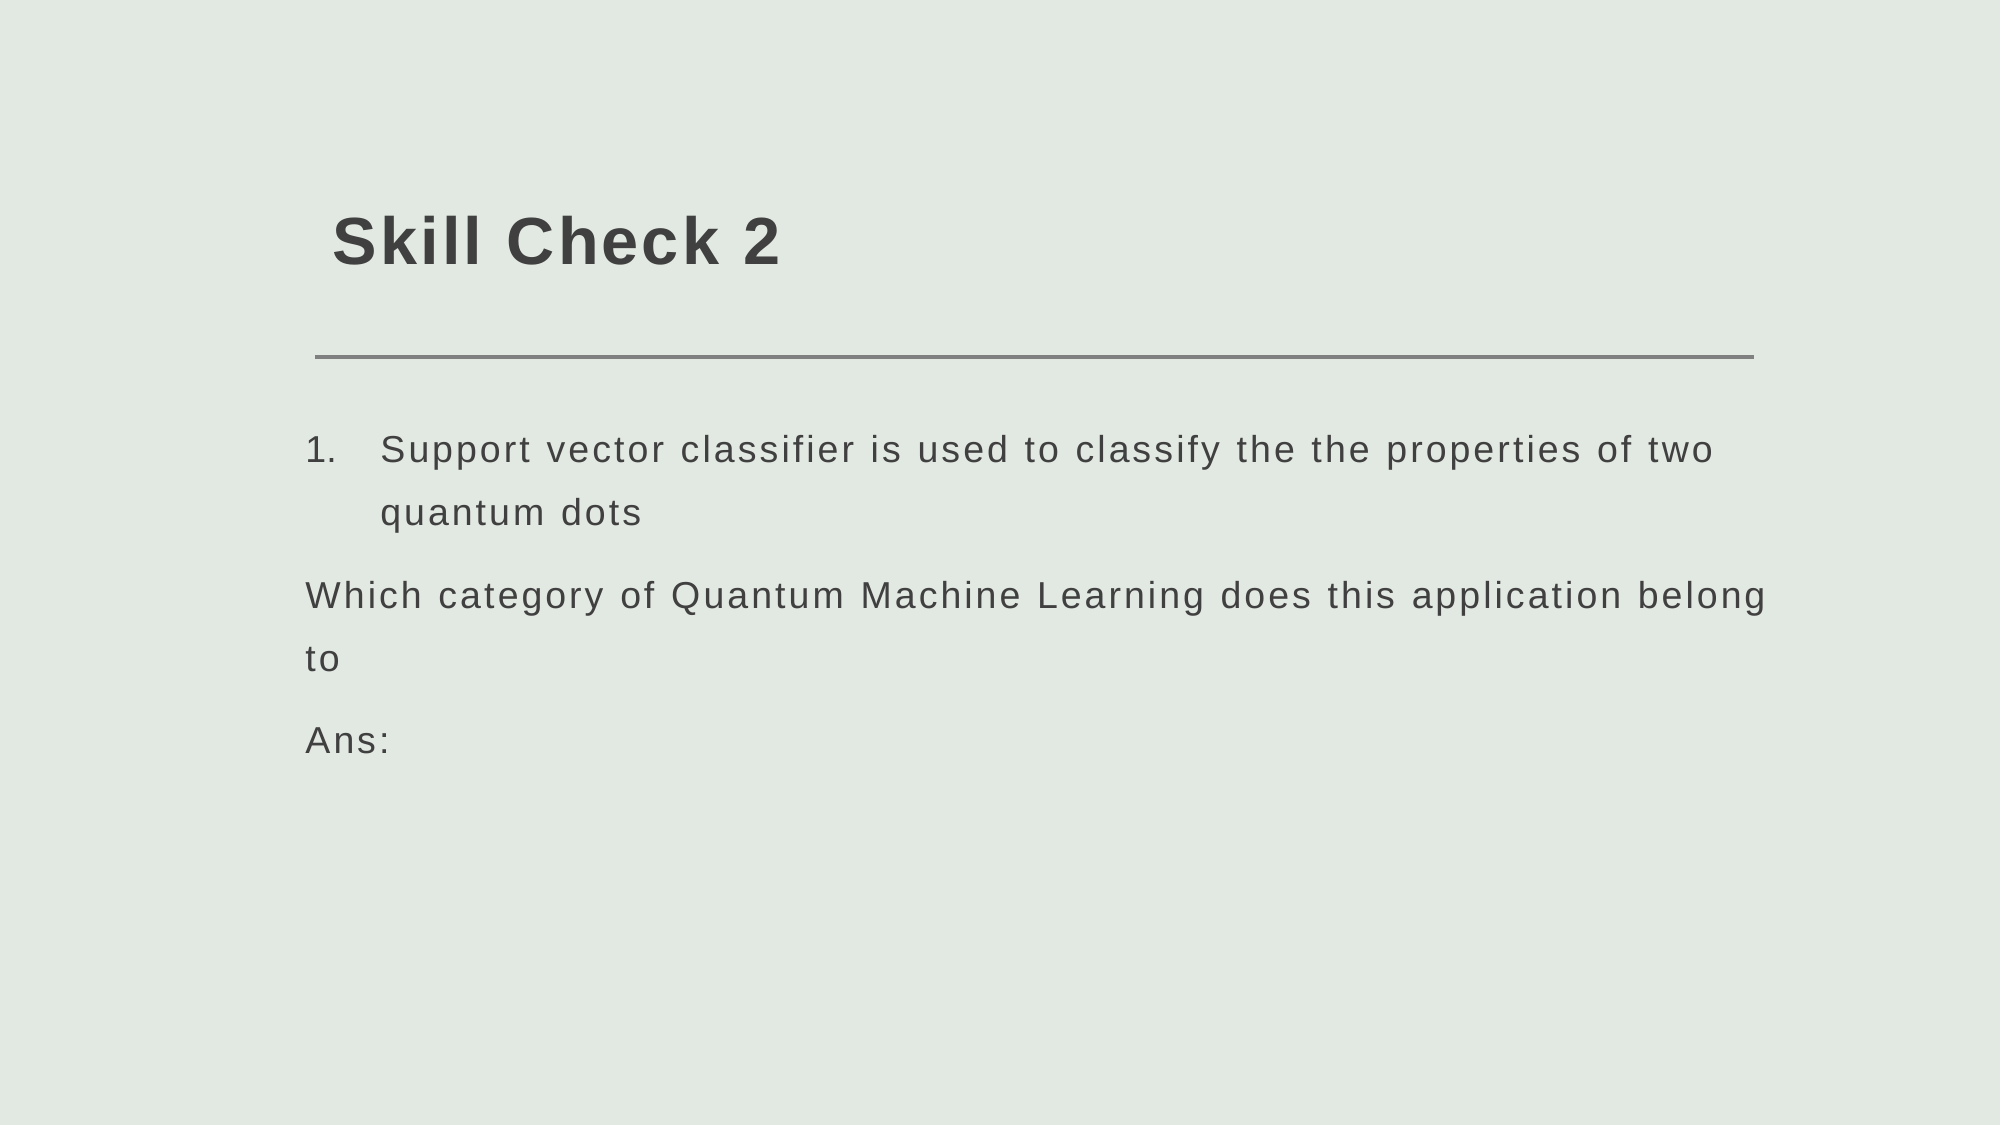

# Skill Check 2
Support vector classifier is used to classify the the properties of two quantum dots
Which category of Quantum Machine Learning does this application belong to
Ans: